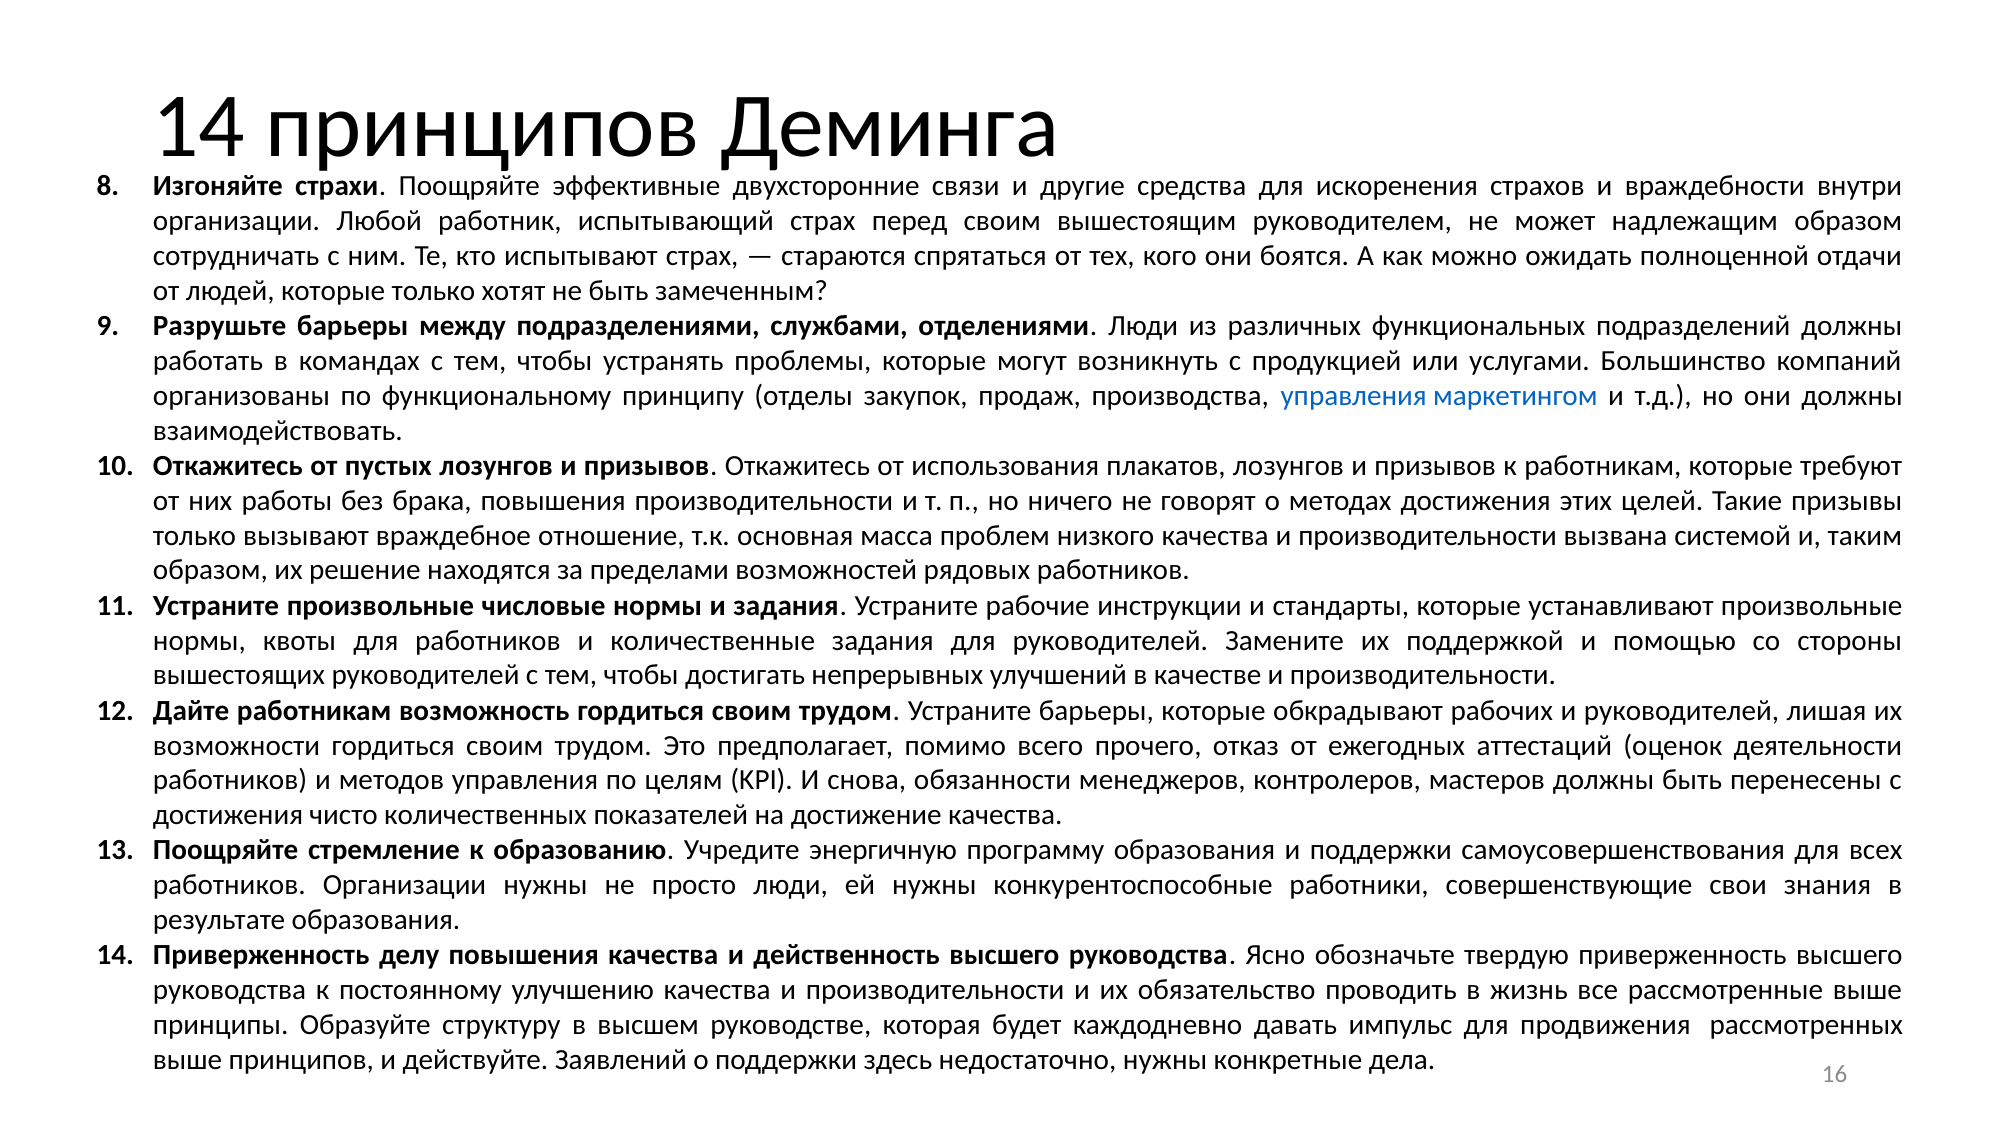

# 14 принципов Деминга
Изгоняйте страхи. Поощряйте эффективные двухсторонние связи и другие средства для искоренения страхов и враждебности внутри организации. Любой работник, испытывающий страх перед своим вышестоящим руководителем, не может надлежащим образом сотрудничать с ним. Те, кто испытывают страх, — стараются спрятаться от тех, кого они боятся. А как можно ожидать полноценной отдачи от людей, которые только хотят не быть замеченным?
Разрушьте барьеры между подразделениями, службами, отделениями. Люди из различных функциональных подразделений должны работать в командах с тем, чтобы устранять проблемы, которые могут возникнуть с продукцией или услугами. Большинство компаний организованы по функциональному принципу (отделы закупок, продаж, производства, управления маркетингом и т.д.), но они должны взаимодействовать.
Откажитесь от пустых лозунгов и призывов. Откажитесь от использования плакатов, лозунгов и призывов к работникам, которые требуют от них работы без брака, повышения производительности и т. п., но ничего не говорят о методах достижения этих целей. Такие призывы только вызывают враждебное отношение, т.к. основная масса проблем низкого качества и производительности вызвана системой и, таким образом, их решение находятся за пределами возможностей рядовых работников.
Устраните произвольные числовые нормы и задания. Устраните рабочие инструкции и стандарты, которые устанавливают произвольные нормы, квоты для работников и количественные задания для руководителей. Замените их поддержкой и помощью со стороны вышестоящих руководителей с тем, чтобы достигать непрерывных улучшений в качестве и производительности.
Дайте работникам возможность гордиться своим трудом. Устраните барьеры, которые обкрадывают рабочих и руководителей, лишая их возможности гордиться своим трудом. Это предполагает, помимо всего прочего, отказ от ежегодных аттестаций (оценок деятельности работников) и методов управления по целям (KPI). И снова, обязанности менеджеров, контролеров, мастеров должны быть перенесены с достижения чисто количественных показателей на достижение качества.
Поощряйте стремление к образованию. Учредите энергичную программу образования и поддержки самоусовершенствования для всех работников. Организации нужны не просто люди, ей нужны конкурентоспособные работники, совершенствующие свои знания в результате образования.
Приверженность делу повышения качества и действенность высшего руководства. Ясно обозначьте твердую приверженность высшего руководства к постоянному улучшению качества и производительности и их обязательство проводить в жизнь все рассмотренные выше принципы. Образуйте структуру в высшем руководстве, которая будет каждодневно давать импульс для продвижения  рассмотренных выше принципов, и действуйте. Заявлений о поддержки здесь недостаточно, нужны конкретные дела.
16